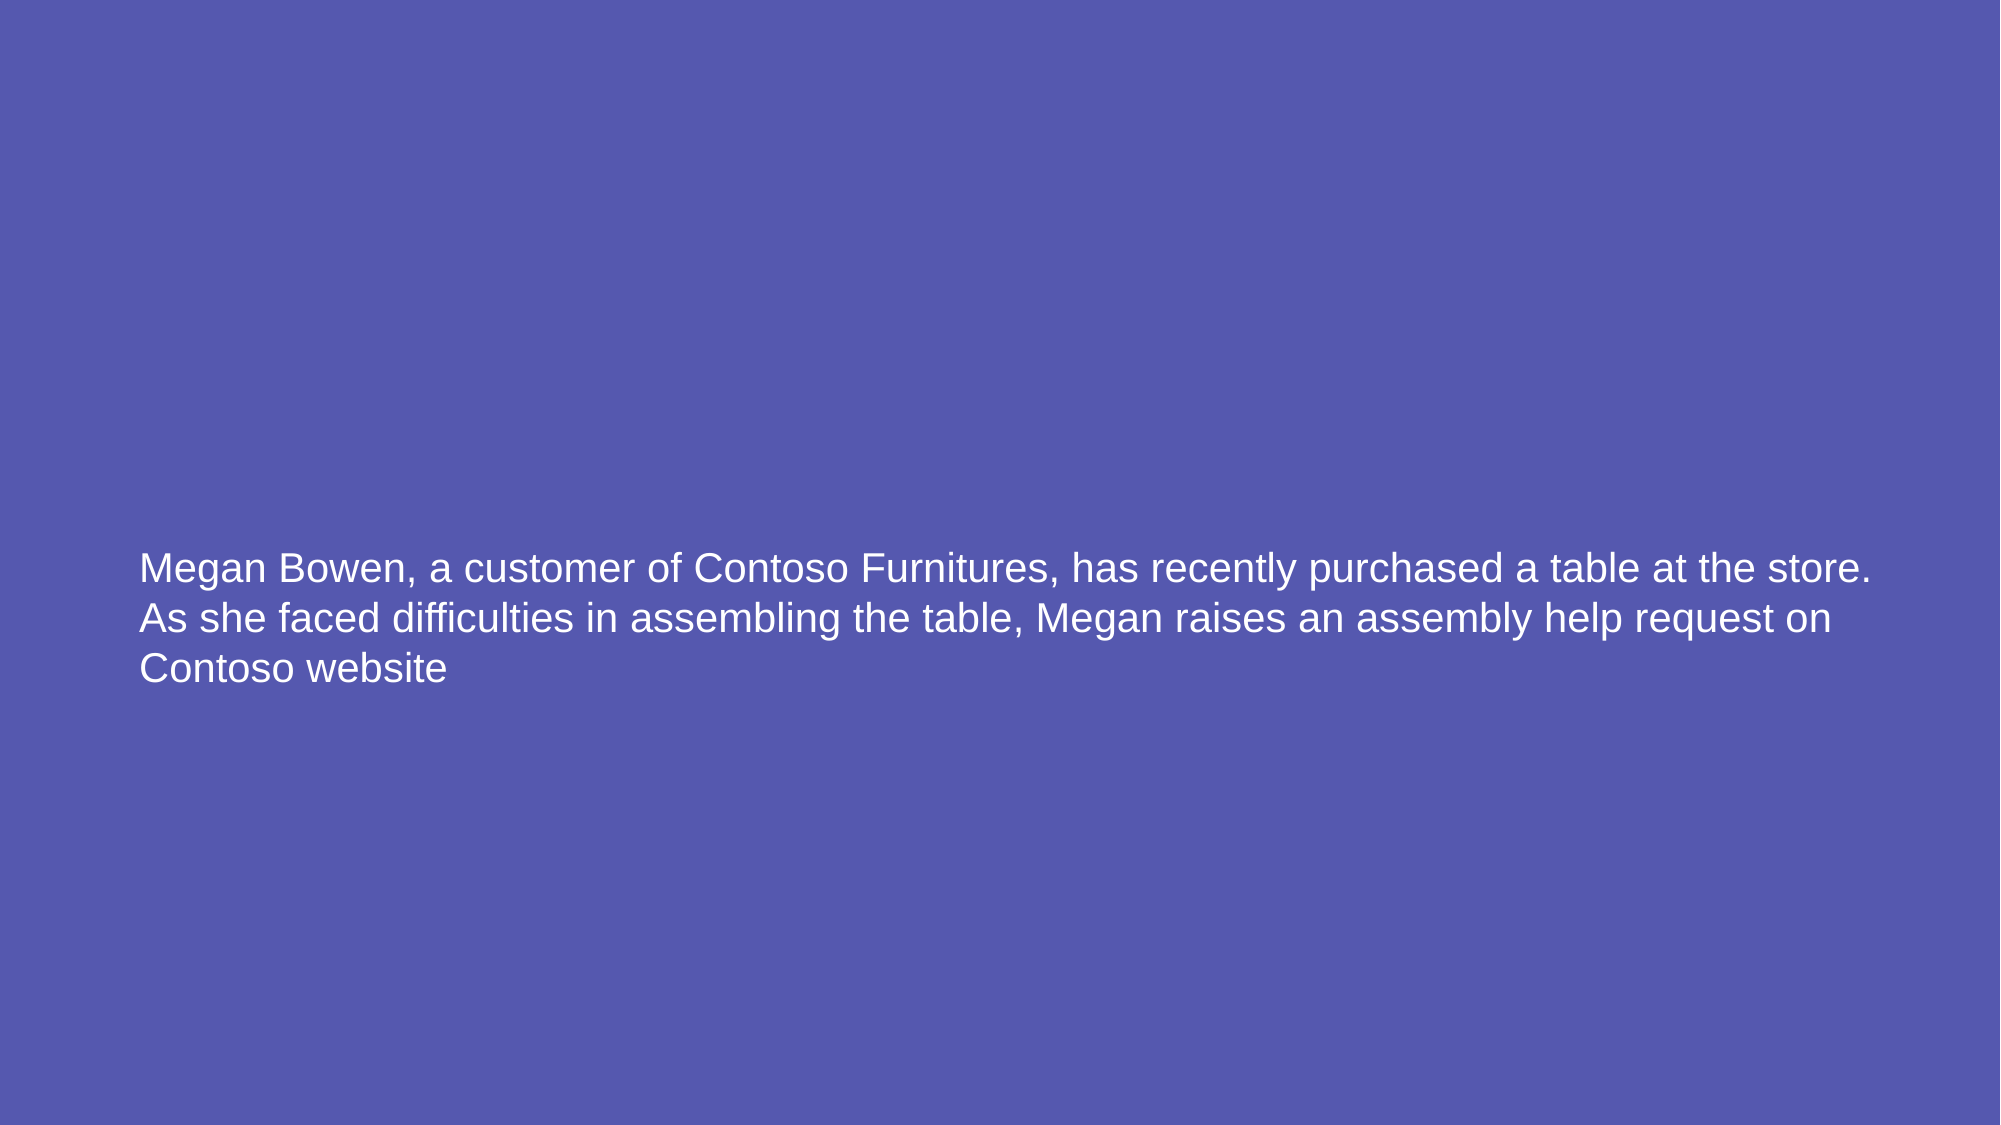

Megan Bowen, a customer of Contoso Furnitures, has recently purchased a table at the store. As she faced difficulties in assembling the table, Megan raises an assembly help request on Contoso website